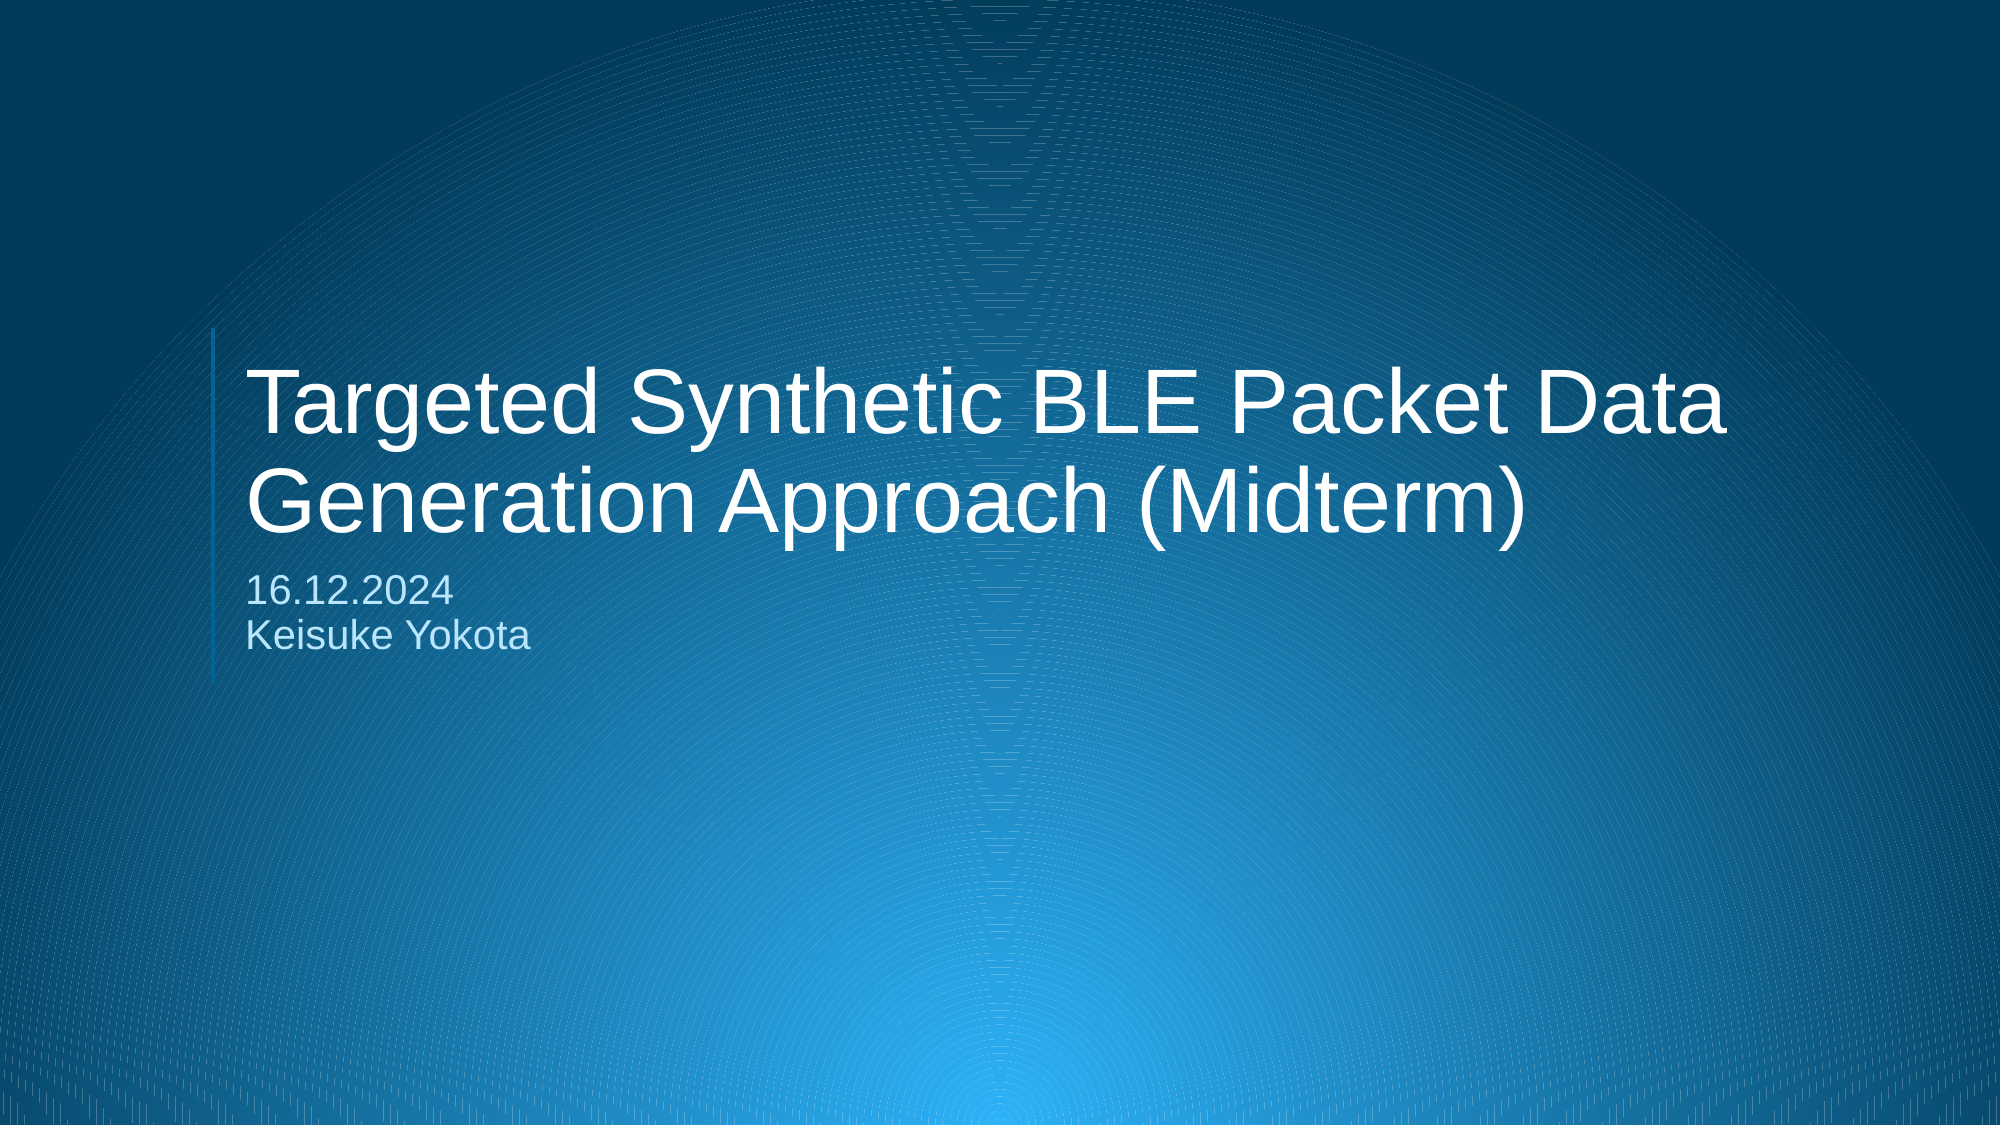

# Targeted Synthetic BLE Packet Data Generation Approach (Midterm)
16.12.2024
Keisuke Yokota
1